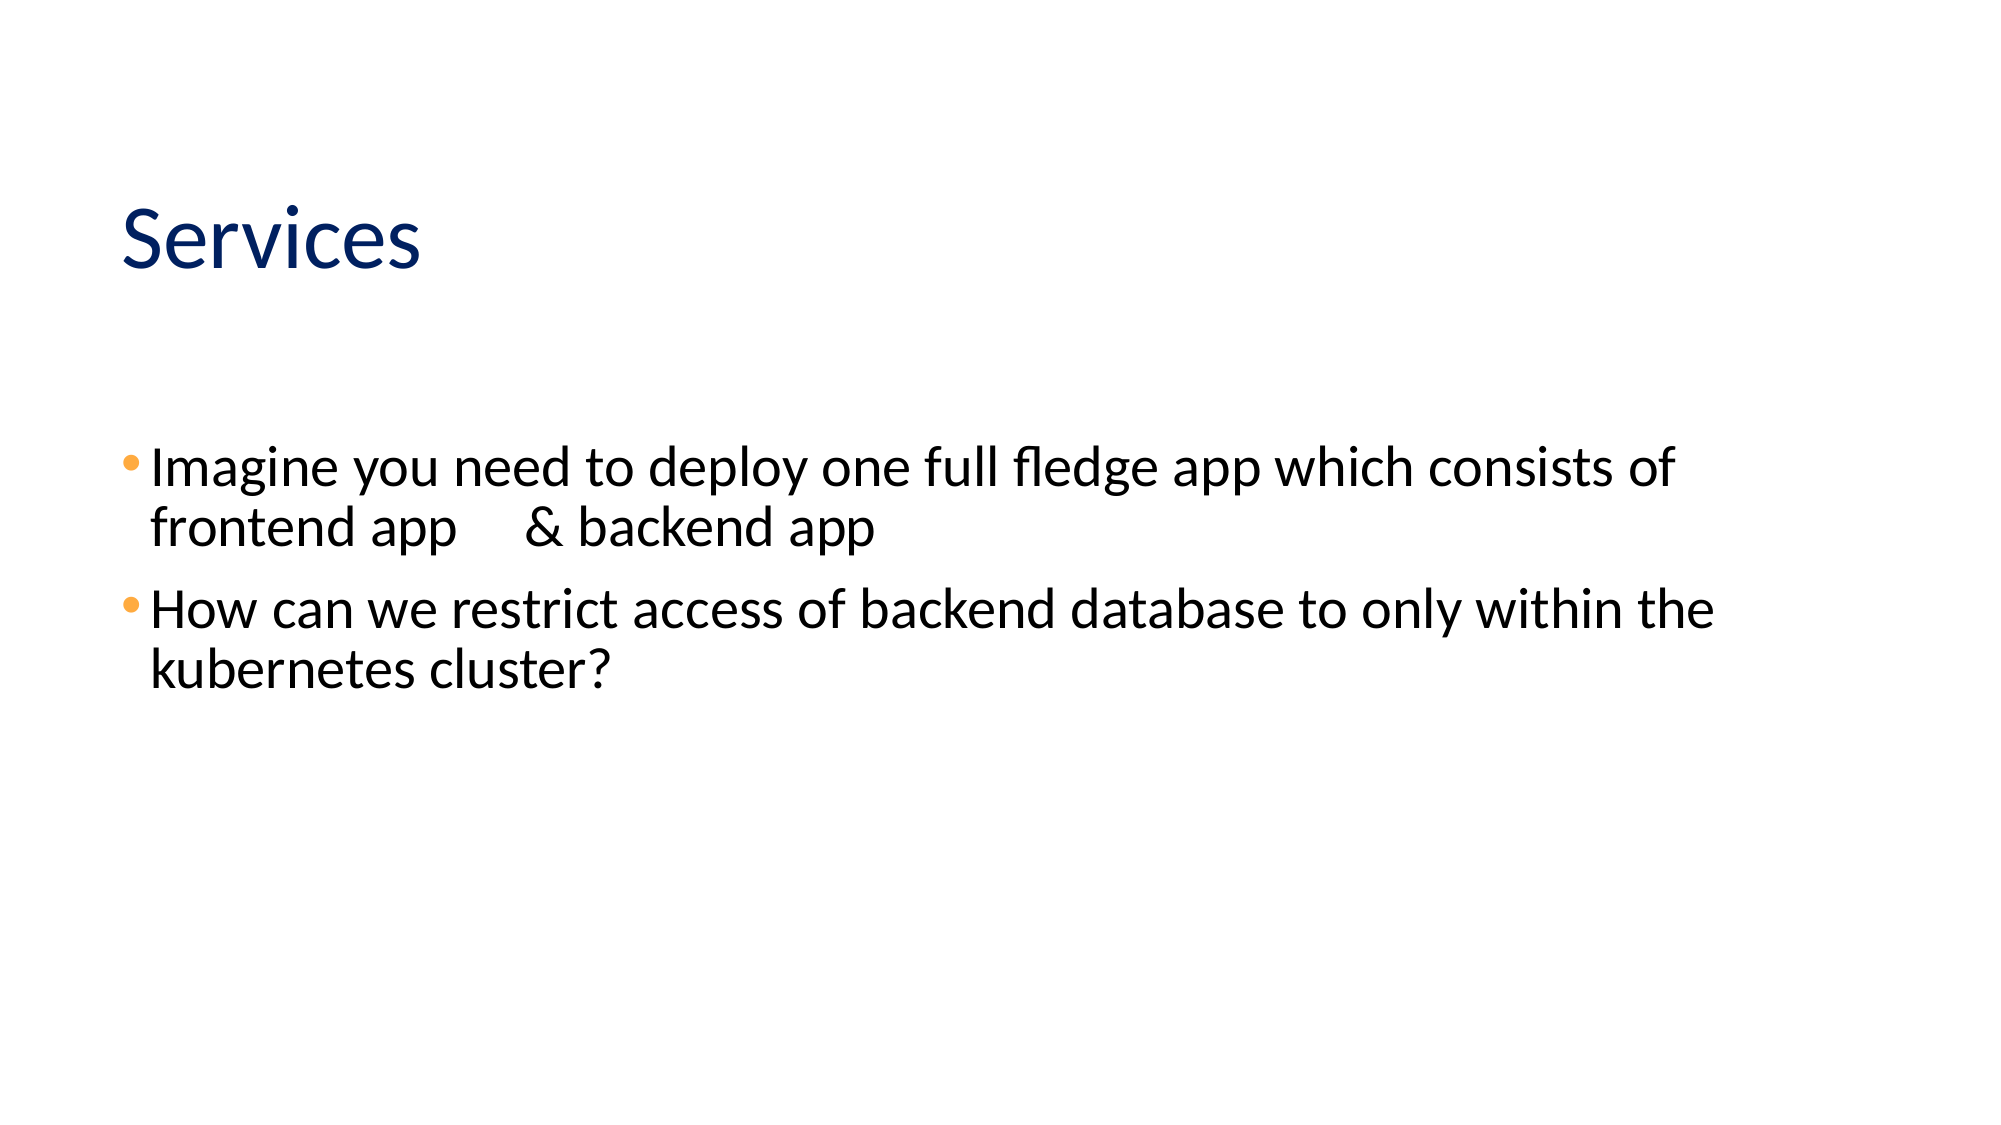

# Services
Imagine you need to deploy one full fledge app which consists of 	frontend app	& backend app
How can we restrict access of backend database to only within the 	kubernetes cluster?